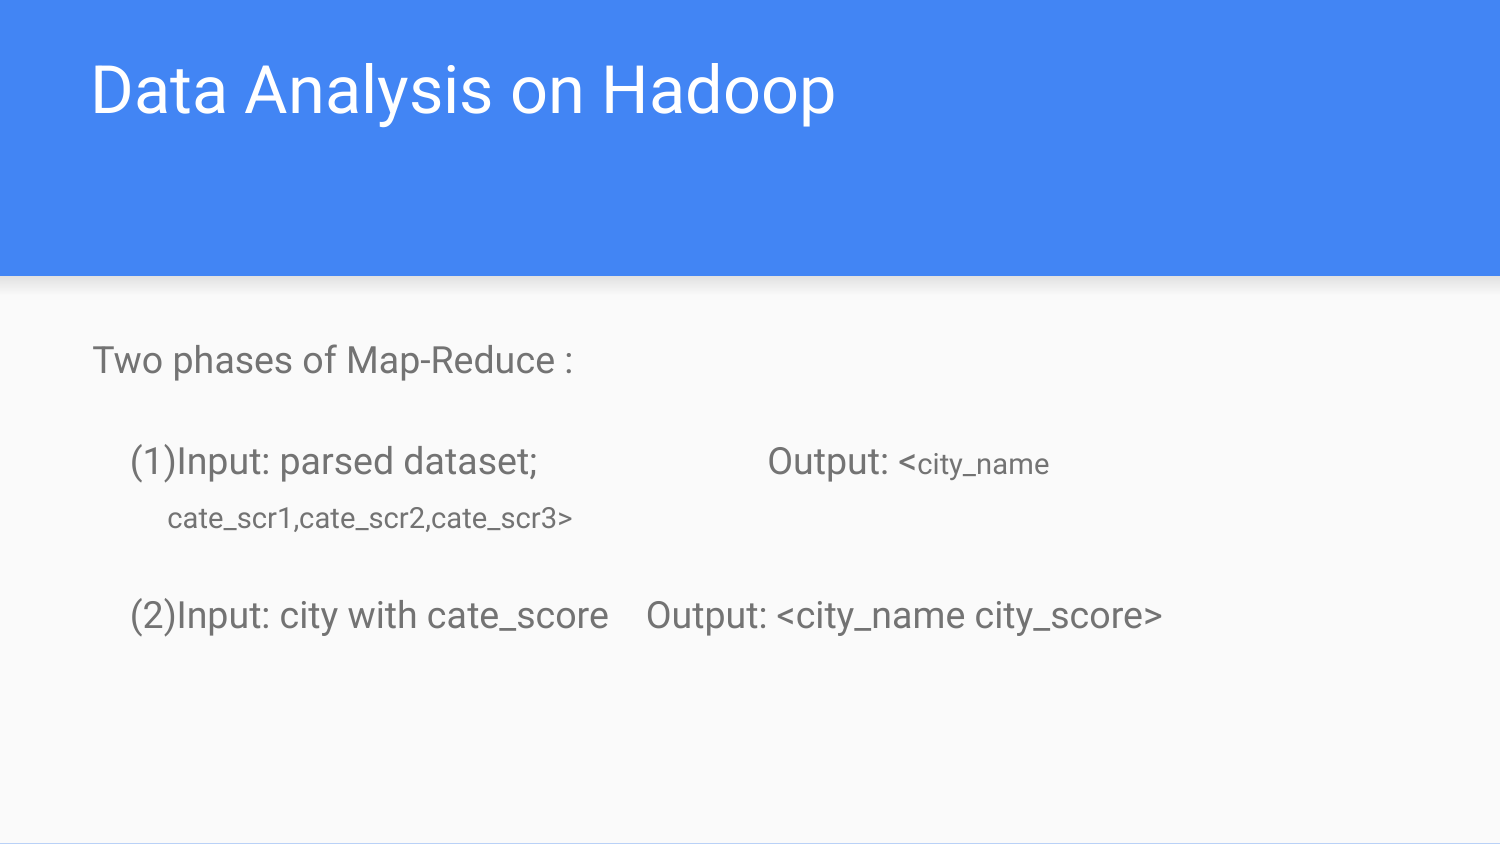

# Data Analysis on Hadoop
Two phases of Map-Reduce :
Input: parsed dataset;		Output: <city_name 	cate_scr1,cate_scr2,cate_scr3>
Input: city with cate_score    Output: <city_name city_score>